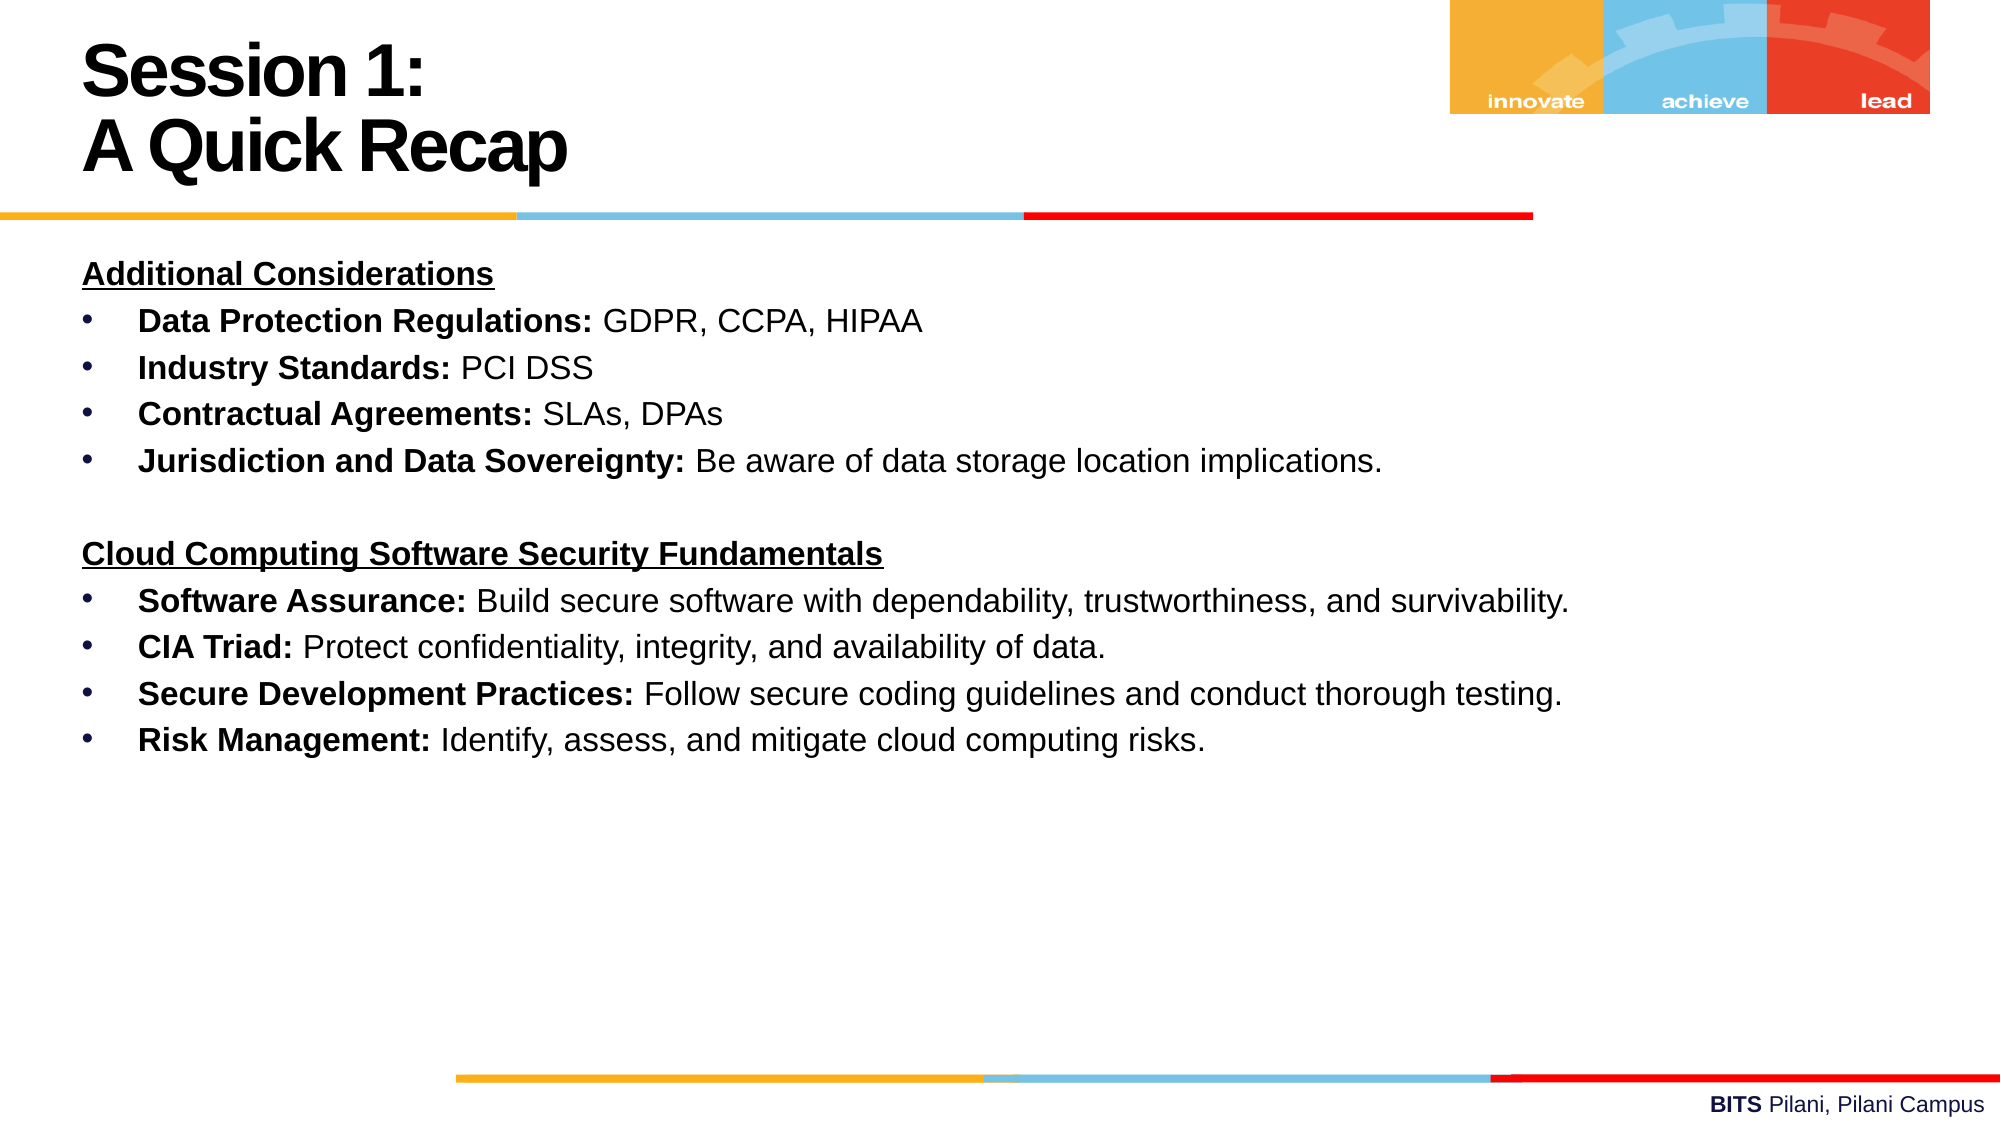

Session 1:
A Quick Recap
Additional Considerations
Data Protection Regulations: GDPR, CCPA, HIPAA
Industry Standards: PCI DSS
Contractual Agreements: SLAs, DPAs
Jurisdiction and Data Sovereignty: Be aware of data storage location implications.

Cloud Computing Software Security Fundamentals
Software Assurance: Build secure software with dependability, trustworthiness, and survivability.
CIA Triad: Protect confidentiality, integrity, and availability of data.
Secure Development Practices: Follow secure coding guidelines and conduct thorough testing.
Risk Management: Identify, assess, and mitigate cloud computing risks.